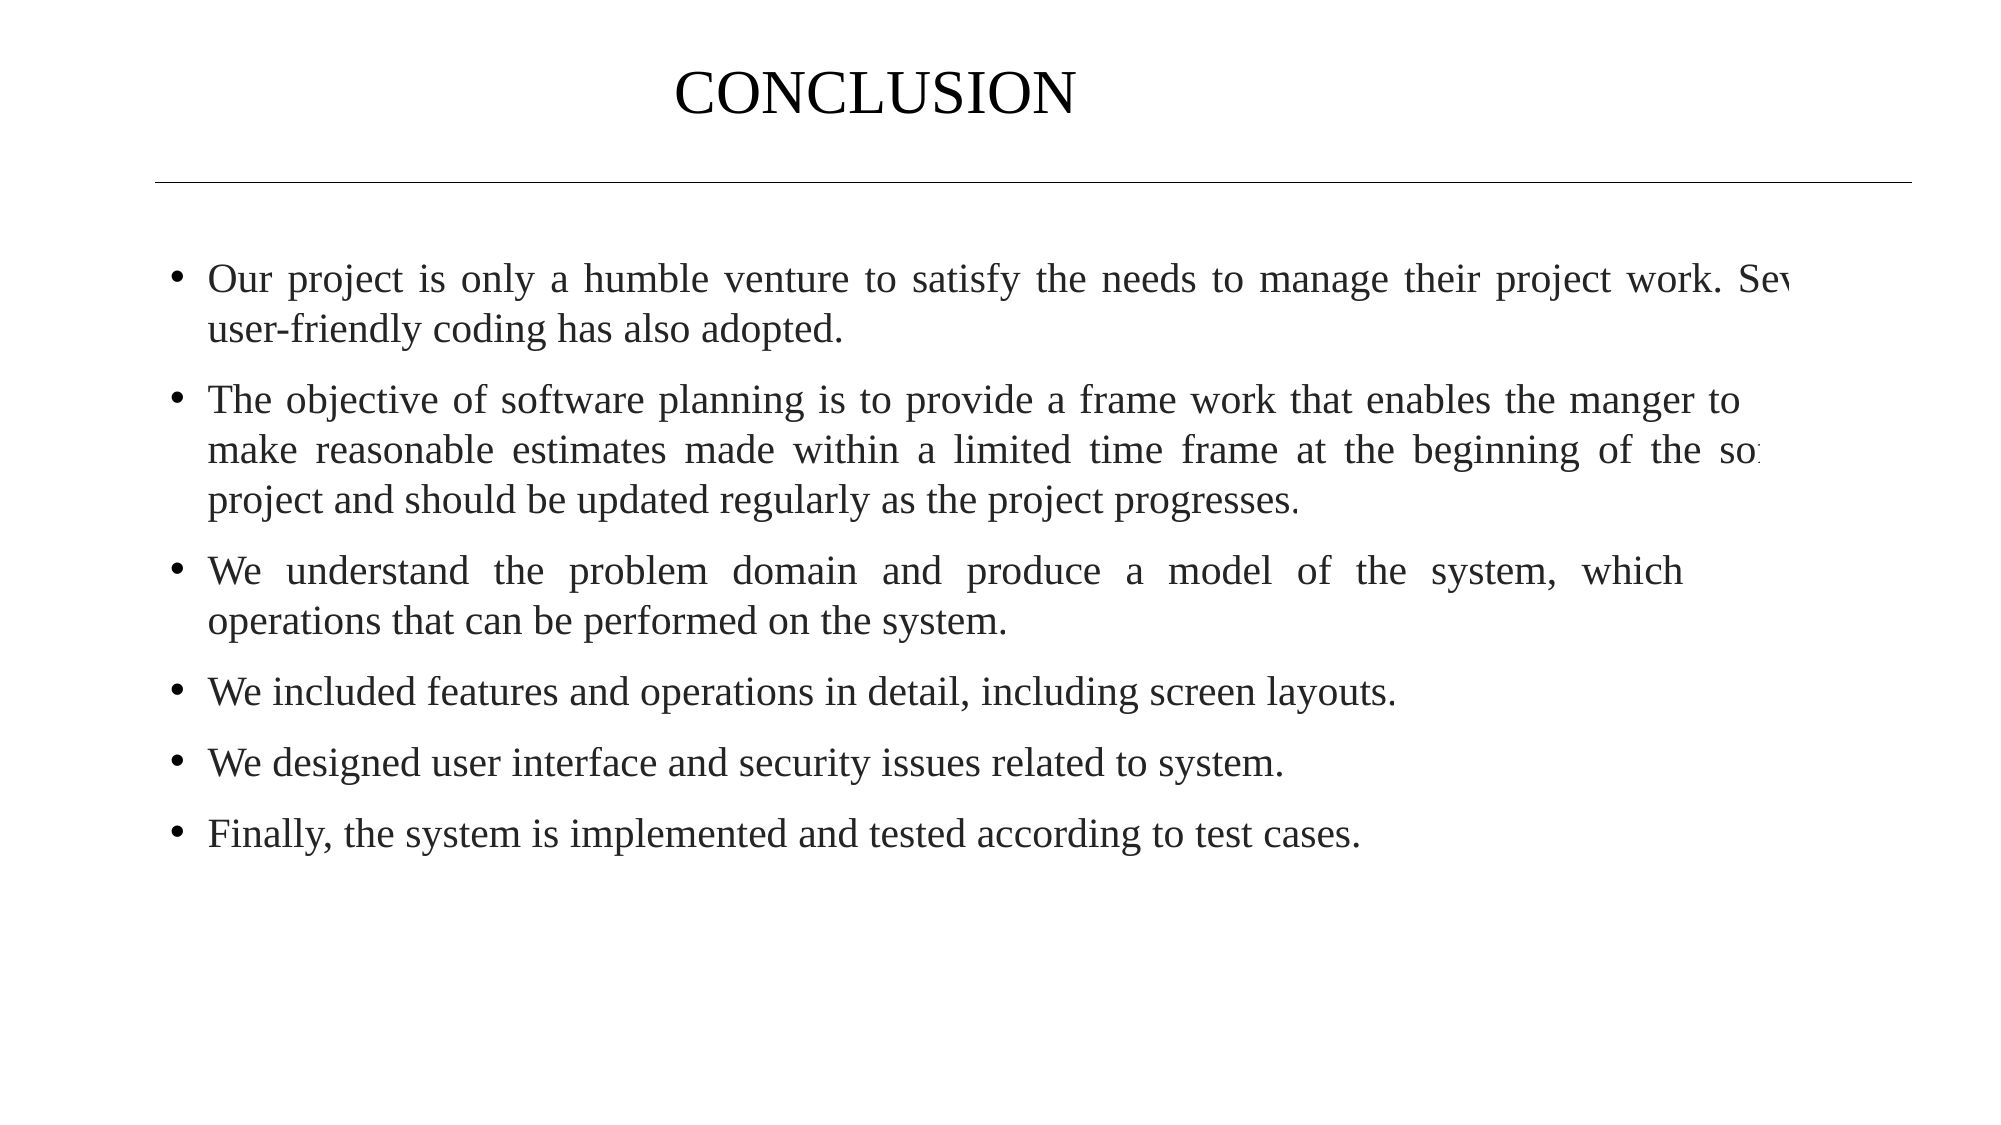

# CONCLUSION
Our project is only a humble venture to satisfy the needs to manage their project work. Several user-friendly coding has also adopted.
The objective of software planning is to provide a frame work that enables the manger to          make reasonable estimates made within a limited time frame at the beginning of the software project and should be updated regularly as the project progresses.
We understand the problem domain and produce a model of the system, which describes operations that can be performed on the system.
We included features and operations in detail, including screen layouts.
We designed user interface and security issues related to system.
Finally, the system is implemented and tested according to test cases.